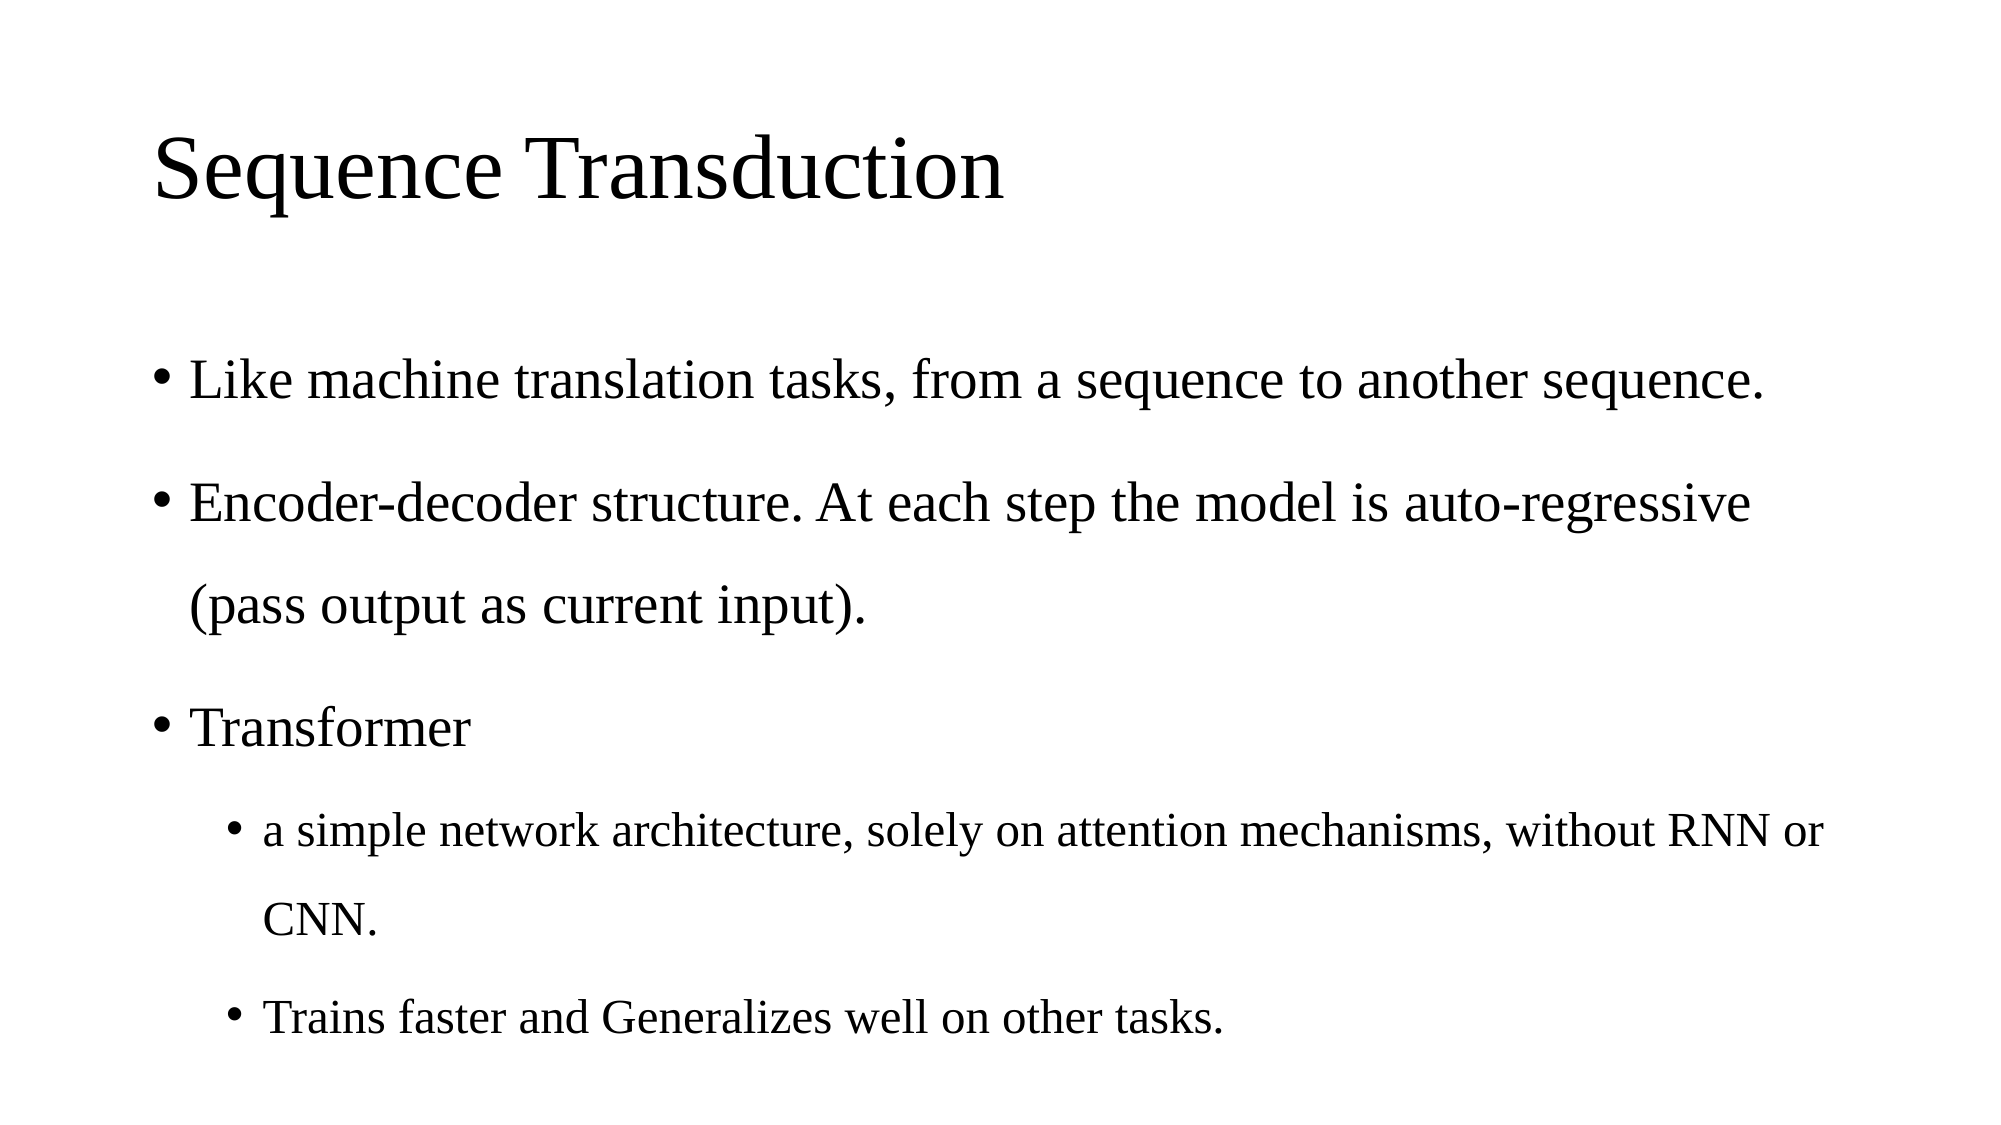

# Sequence Transduction
Like machine translation tasks, from a sequence to another sequence.
Encoder-decoder structure. At each step the model is auto-regressive (pass output as current input).
Transformer
a simple network architecture, solely on attention mechanisms, without RNN or CNN.
Trains faster and Generalizes well on other tasks.